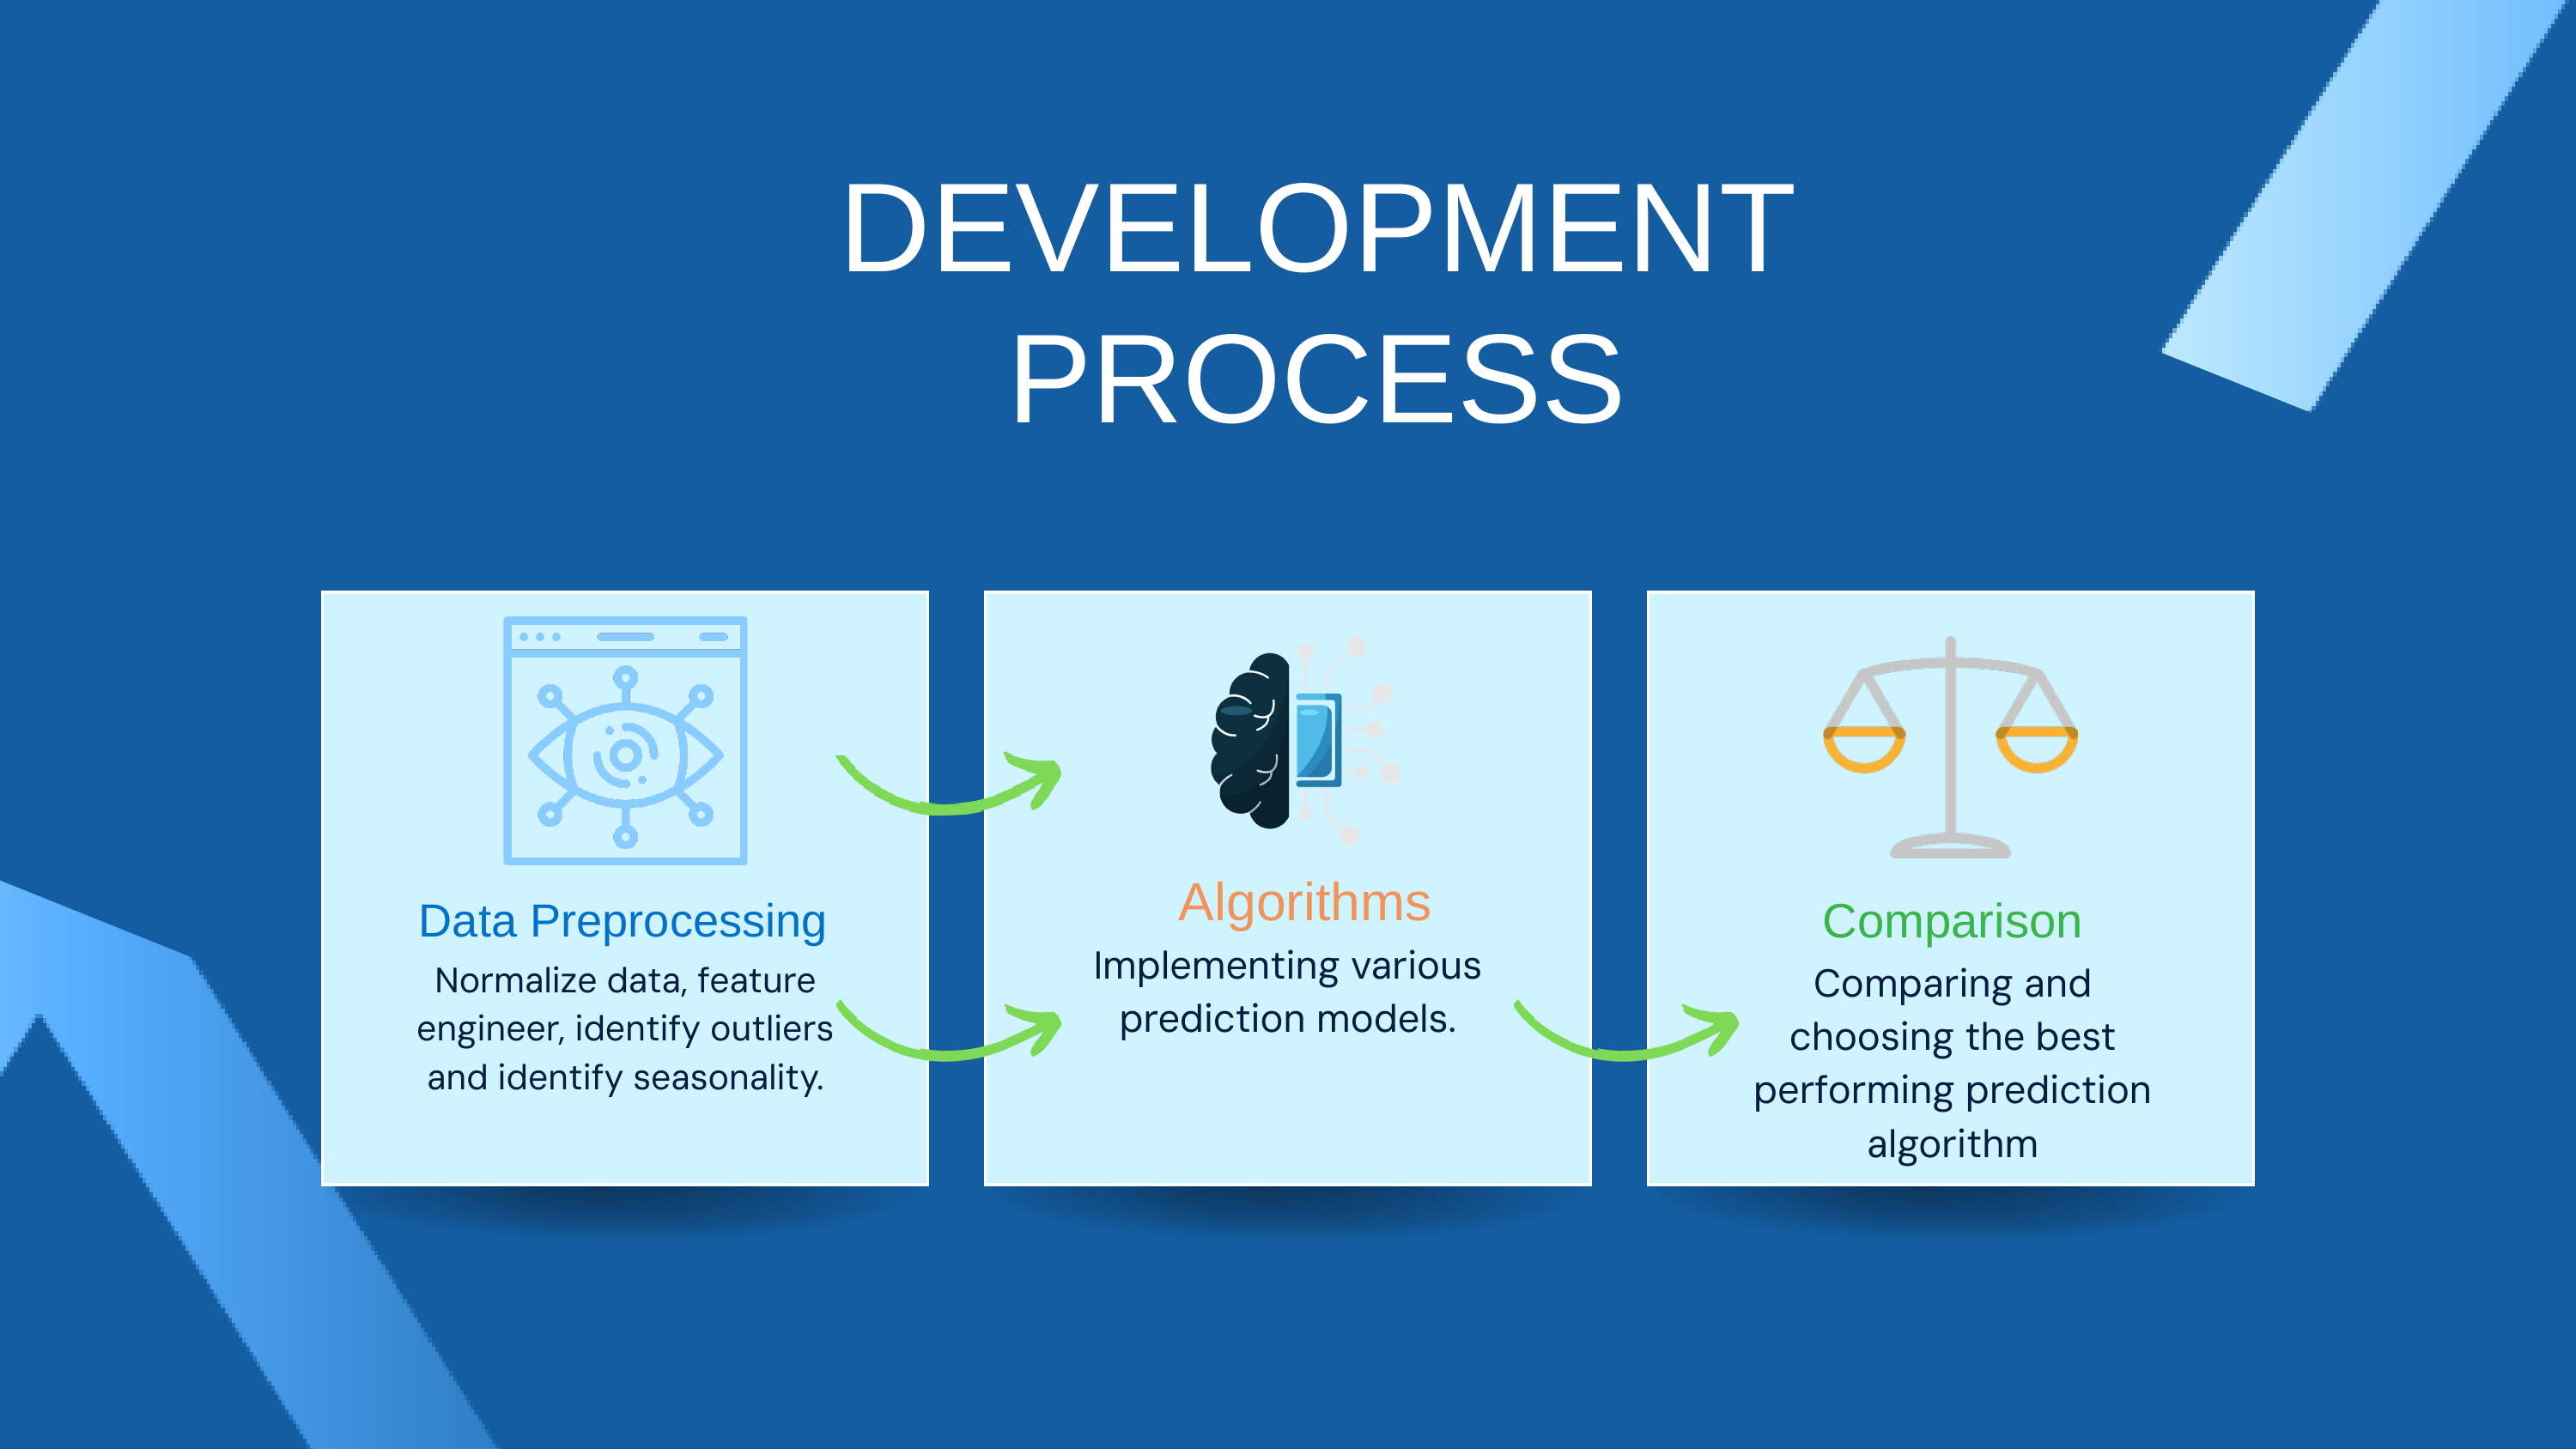

DEVELOPMENT PROCESS

Algorithms
Comparison
Data Preprocessing

Implementing various prediction models.
Normalize data, feature engineer, identify outliers and identify seasonality.
Comparing and choosing the best performing prediction algorithm